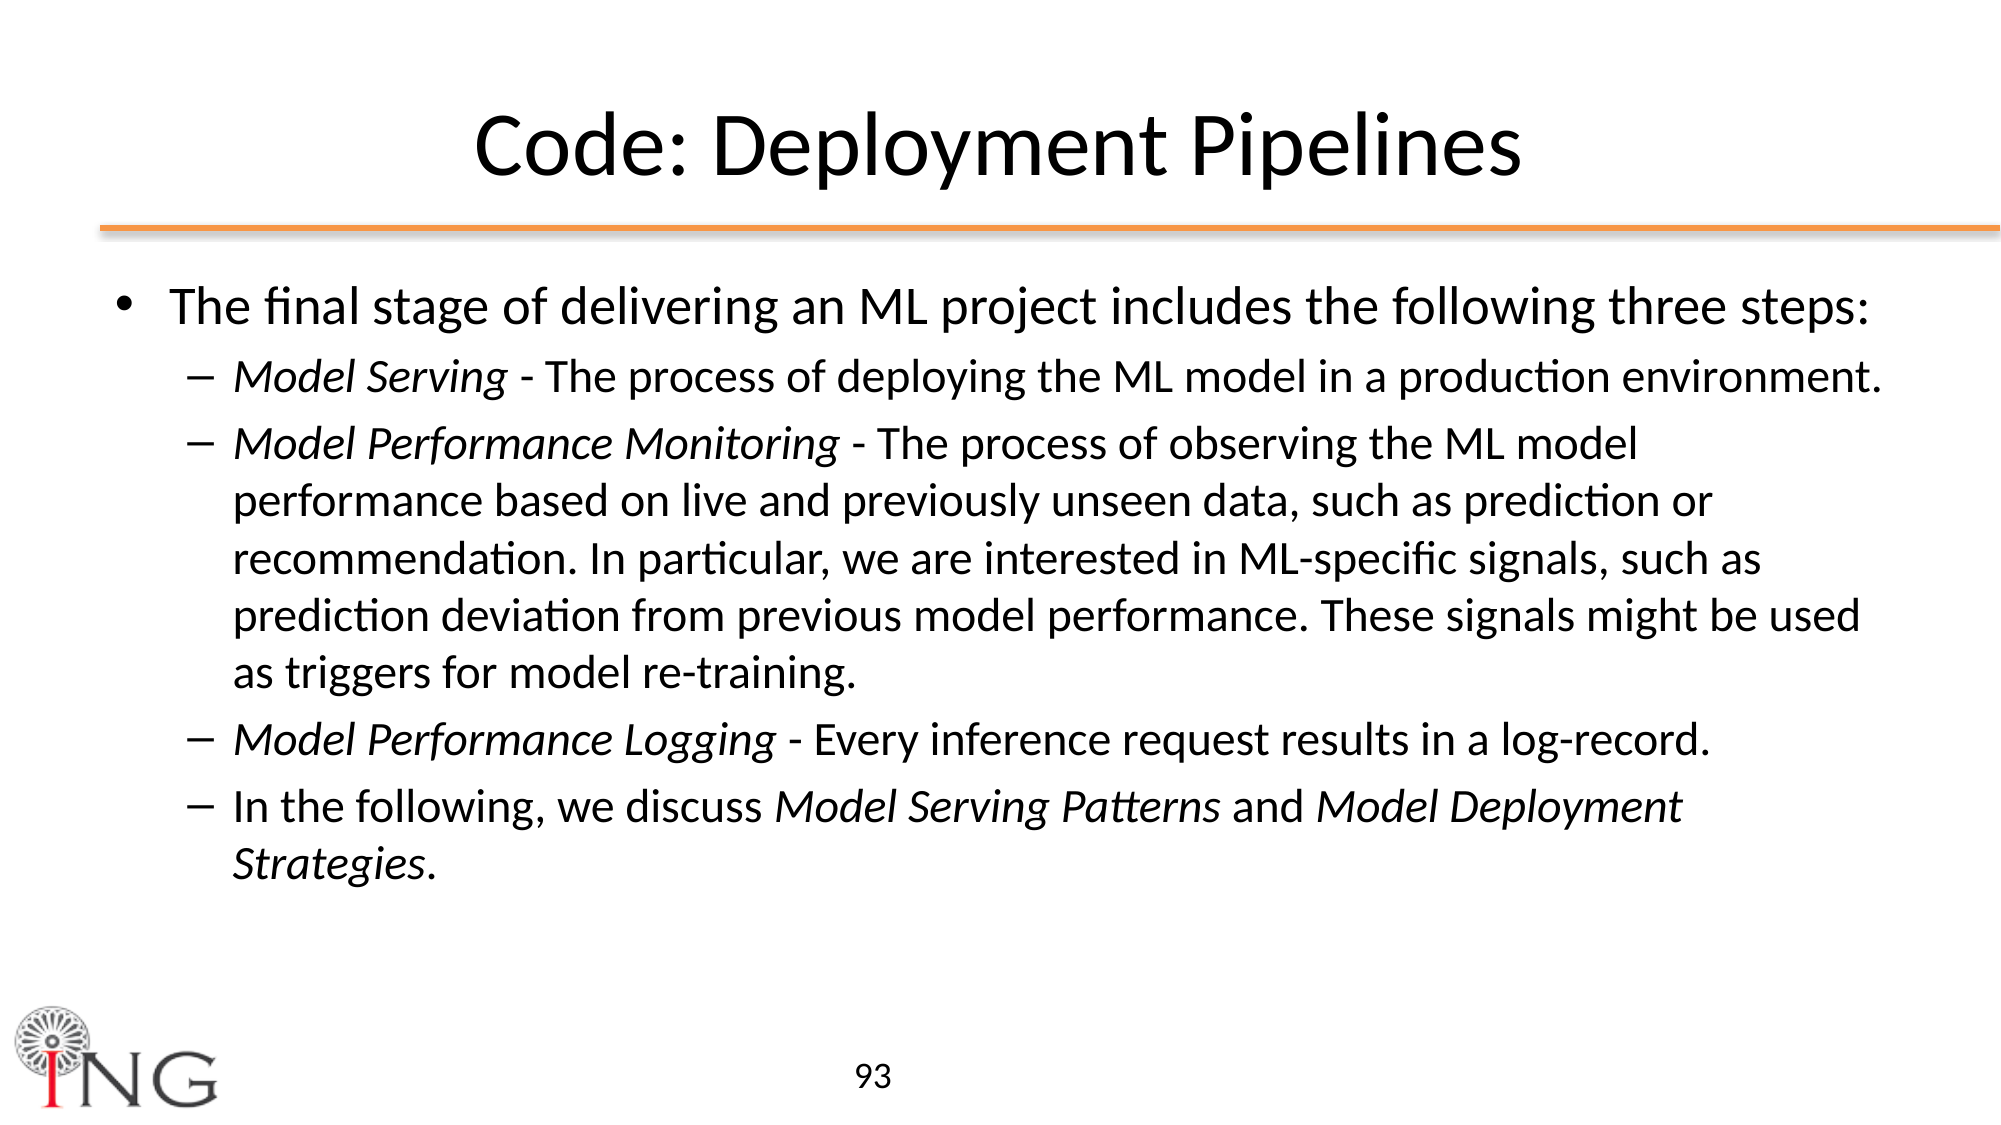

# Code: Deployment Pipelines
The final stage of delivering an ML project includes the following three steps:
Model Serving - The process of deploying the ML model in a production environment.
Model Performance Monitoring - The process of observing the ML model performance based on live and previously unseen data, such as prediction or recommendation. In particular, we are interested in ML-specific signals, such as prediction deviation from previous model performance. These signals might be used as triggers for model re-training.
Model Performance Logging - Every inference request results in a log-record.
In the following, we discuss Model Serving Patterns and Model Deployment Strategies.
93